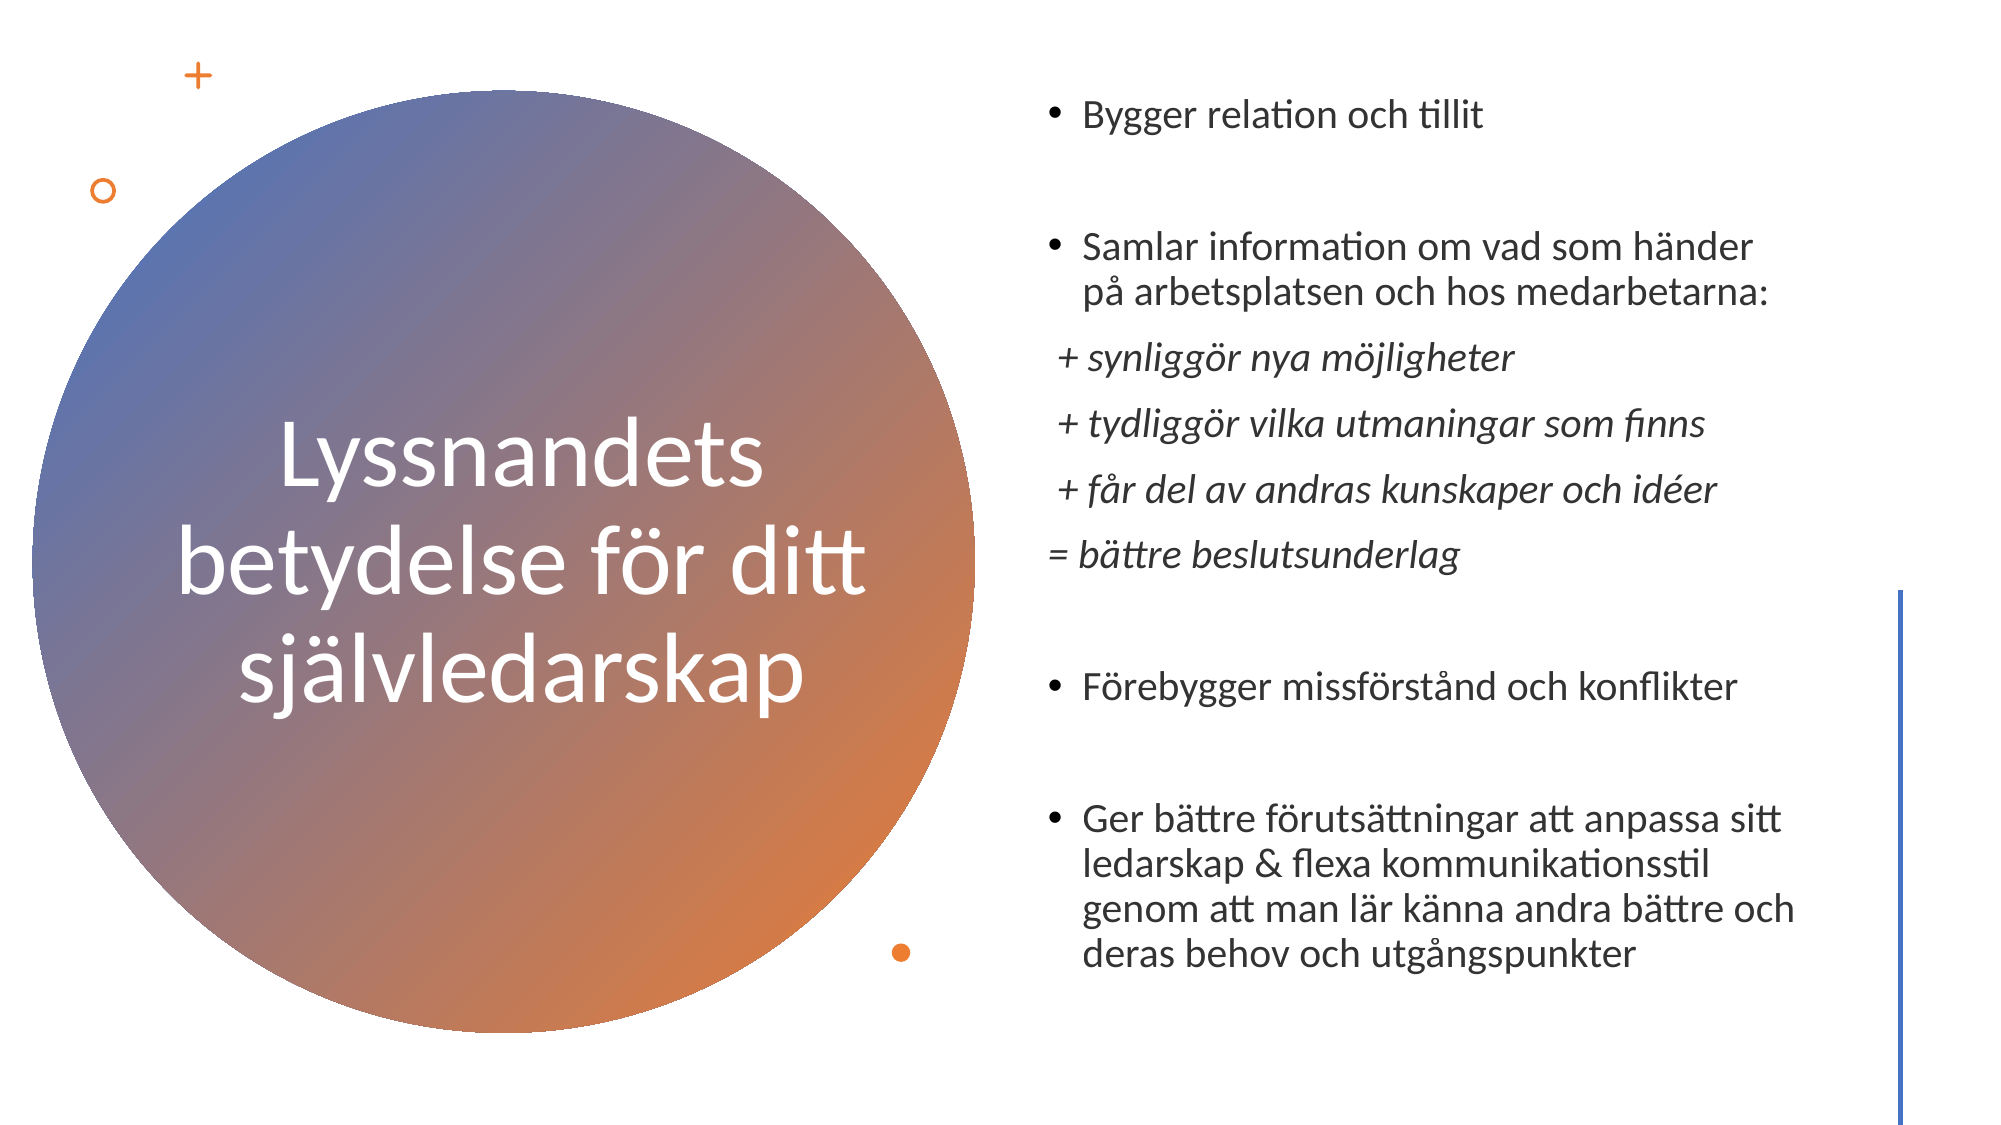

Bygger relation och tillit

Samlar information om vad som händer på arbetsplatsen och hos medarbetarna:
 + synliggör nya möjligheter
 + tydliggör vilka utmaningar som finns
 + får del av andras kunskaper och idéer
= bättre beslutsunderlag

Förebygger missförstånd och konflikter

Ger bättre förutsättningar att anpassa sitt ledarskap & flexa kommunikationsstil genom att man lär känna andra bättre och deras behov och utgångspunkter

# Lyssnandets betydelse för ditt självledarskap